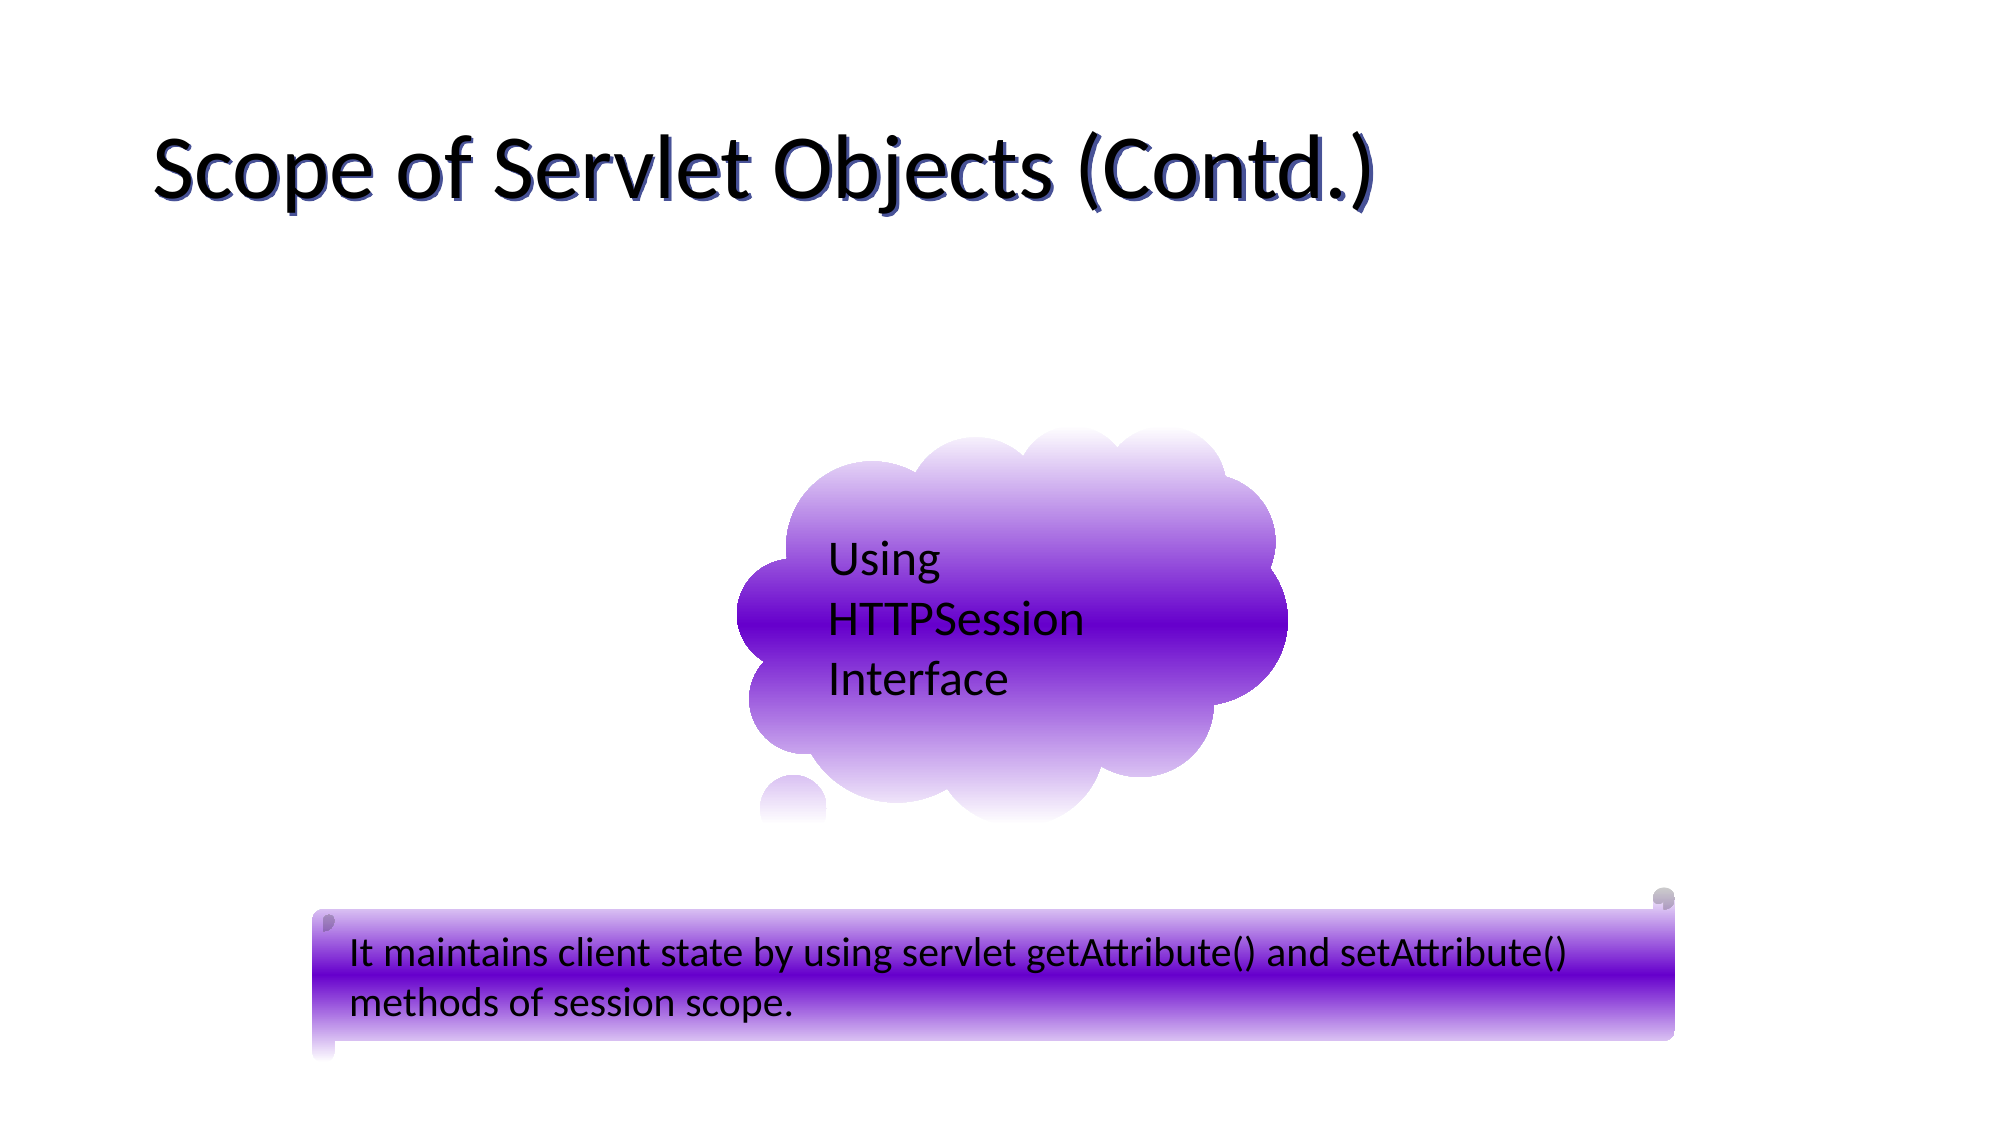

# Scope of Servlet Objects (Contd.)
Using HTTPSession Interface
It maintains client state by using servlet getAttribute() and setAttribute() methods of session scope.
64